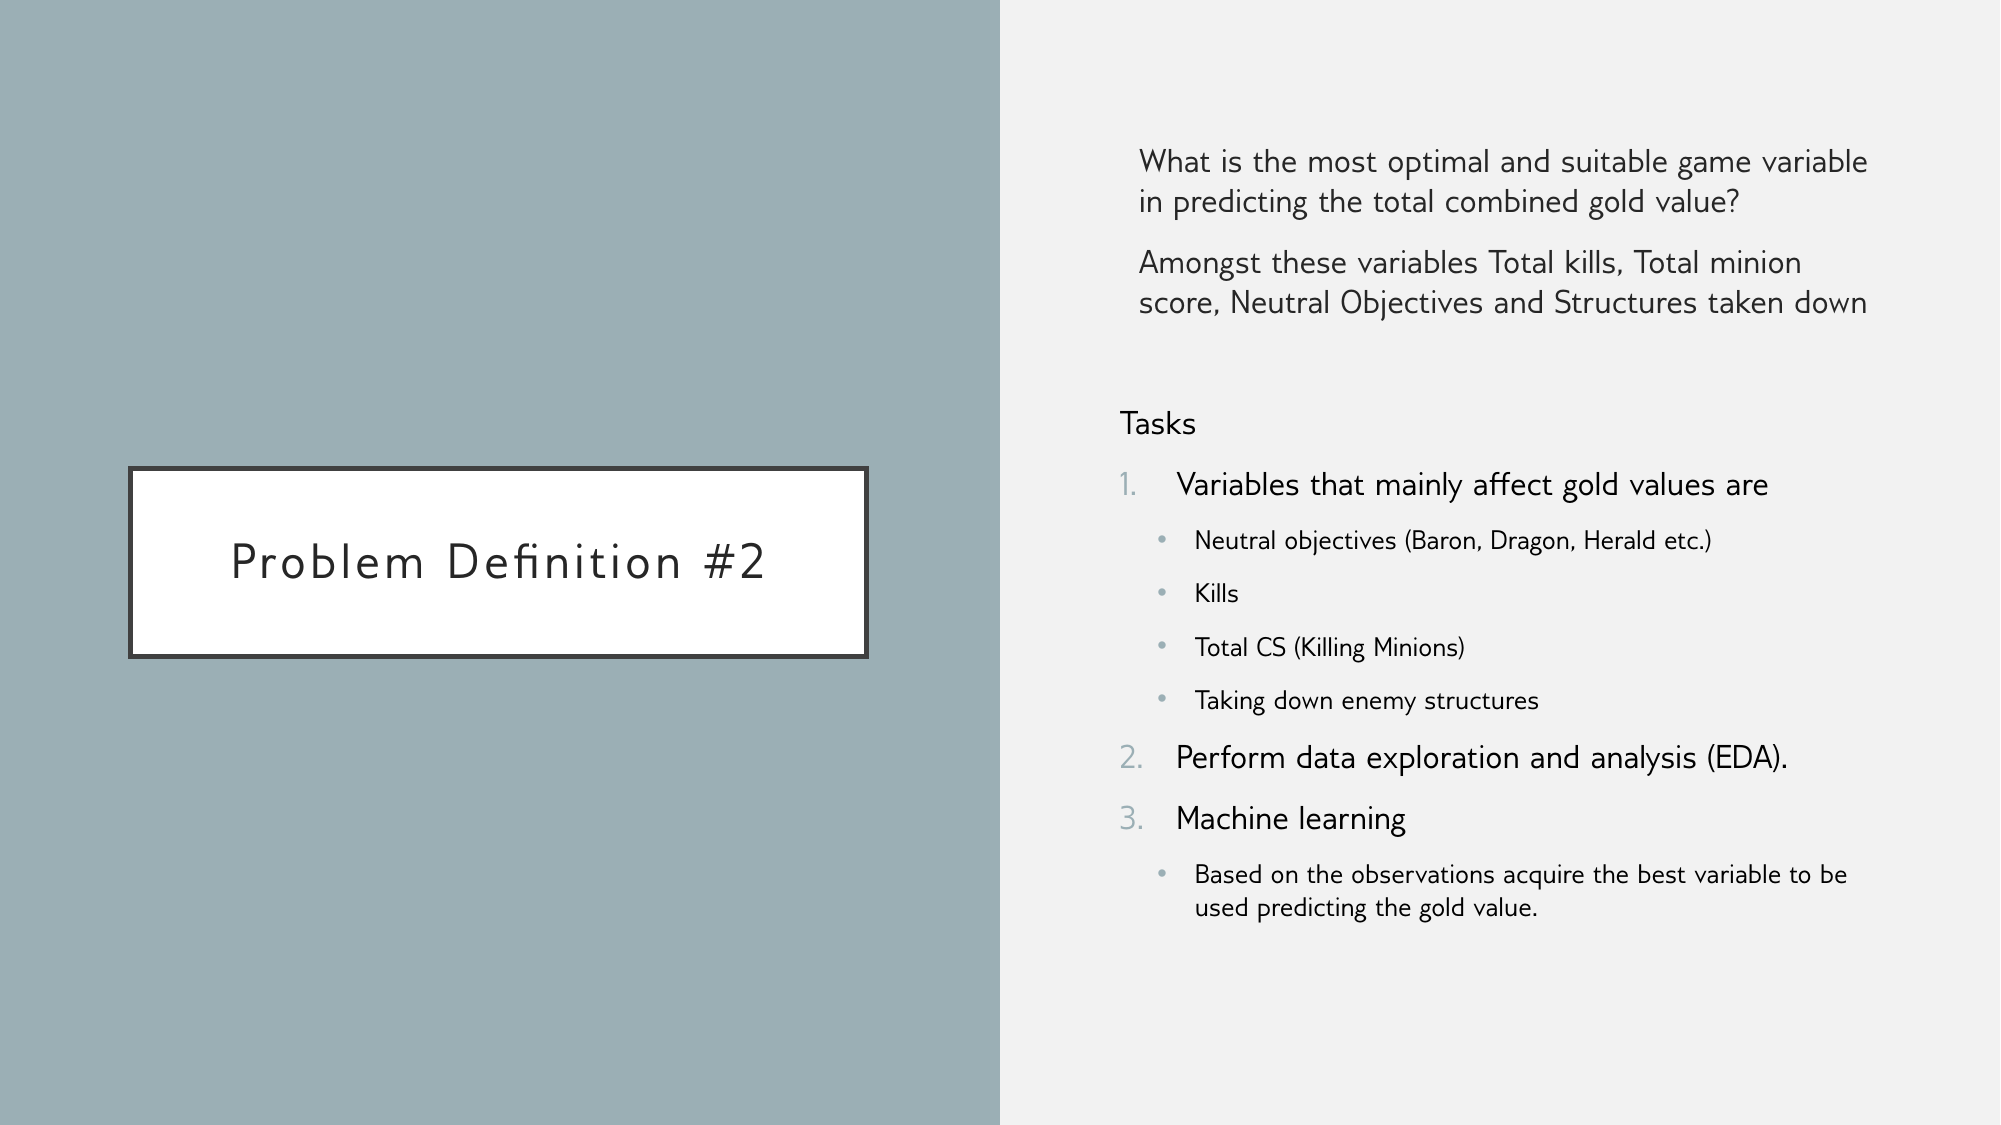

What is the most optimal and suitable game variable in predicting the total combined gold value?
Amongst these variables Total kills, Total minion score, Neutral Objectives and Structures taken down

Tasks
Variables that mainly affect gold values are
Neutral objectives (Baron, Dragon, Herald etc.)
Kills
Total CS (Killing Minions)
Taking down enemy structures
Perform data exploration and analysis (EDA).
Machine learning
Based on the observations acquire the best variable to be used predicting the gold value.
# Problem Definition #2